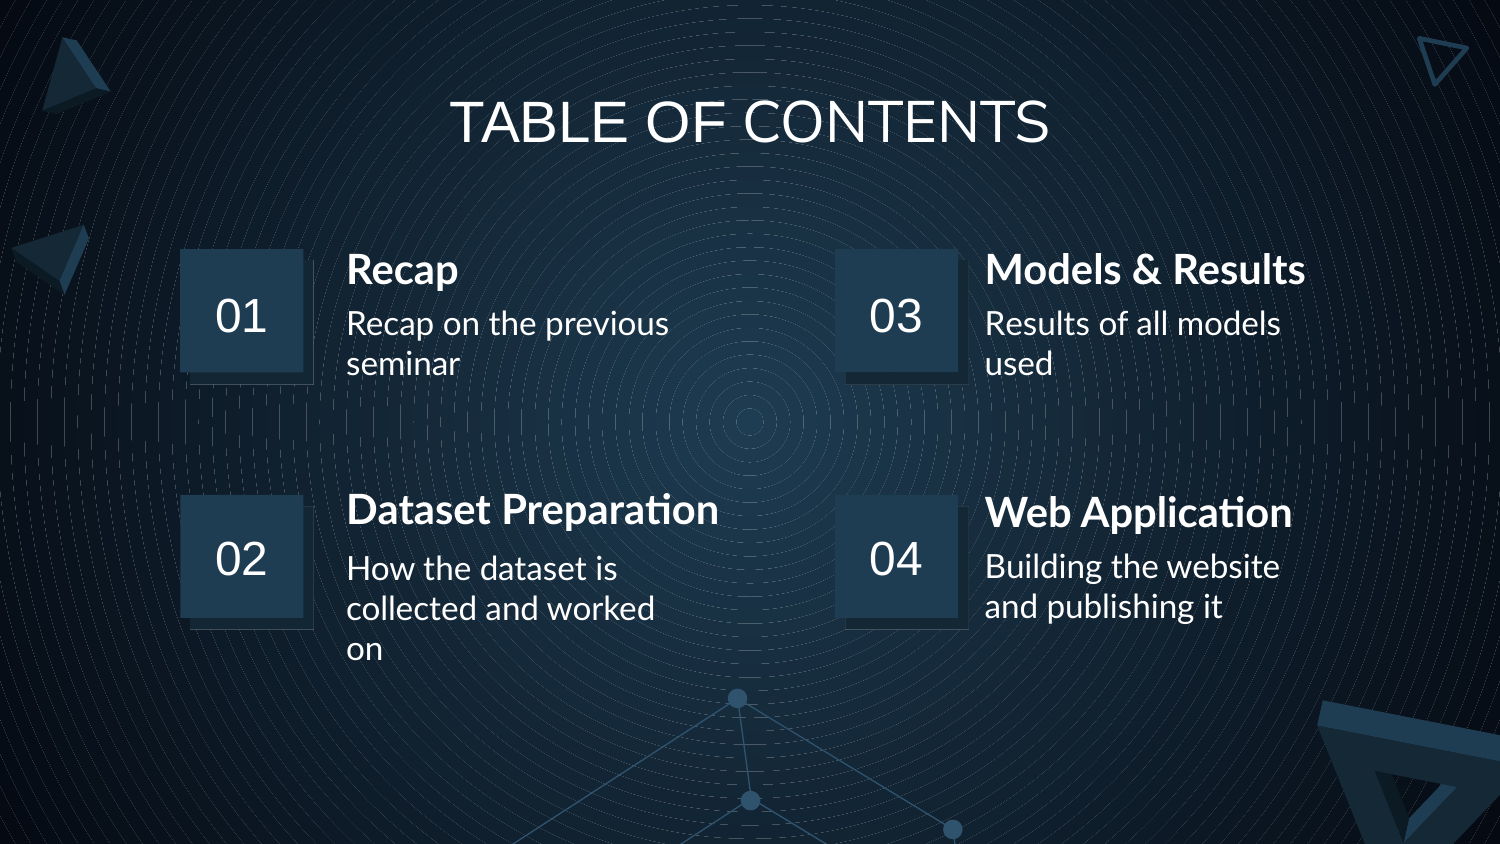

TABLE OF CONTENTS

Recap

Models & Results
# 01
03
Recap on the previous seminar
Results of all models used
Dataset Preparation
Web Application

02
04
How the dataset is collected and worked on
Building the website and publishing it